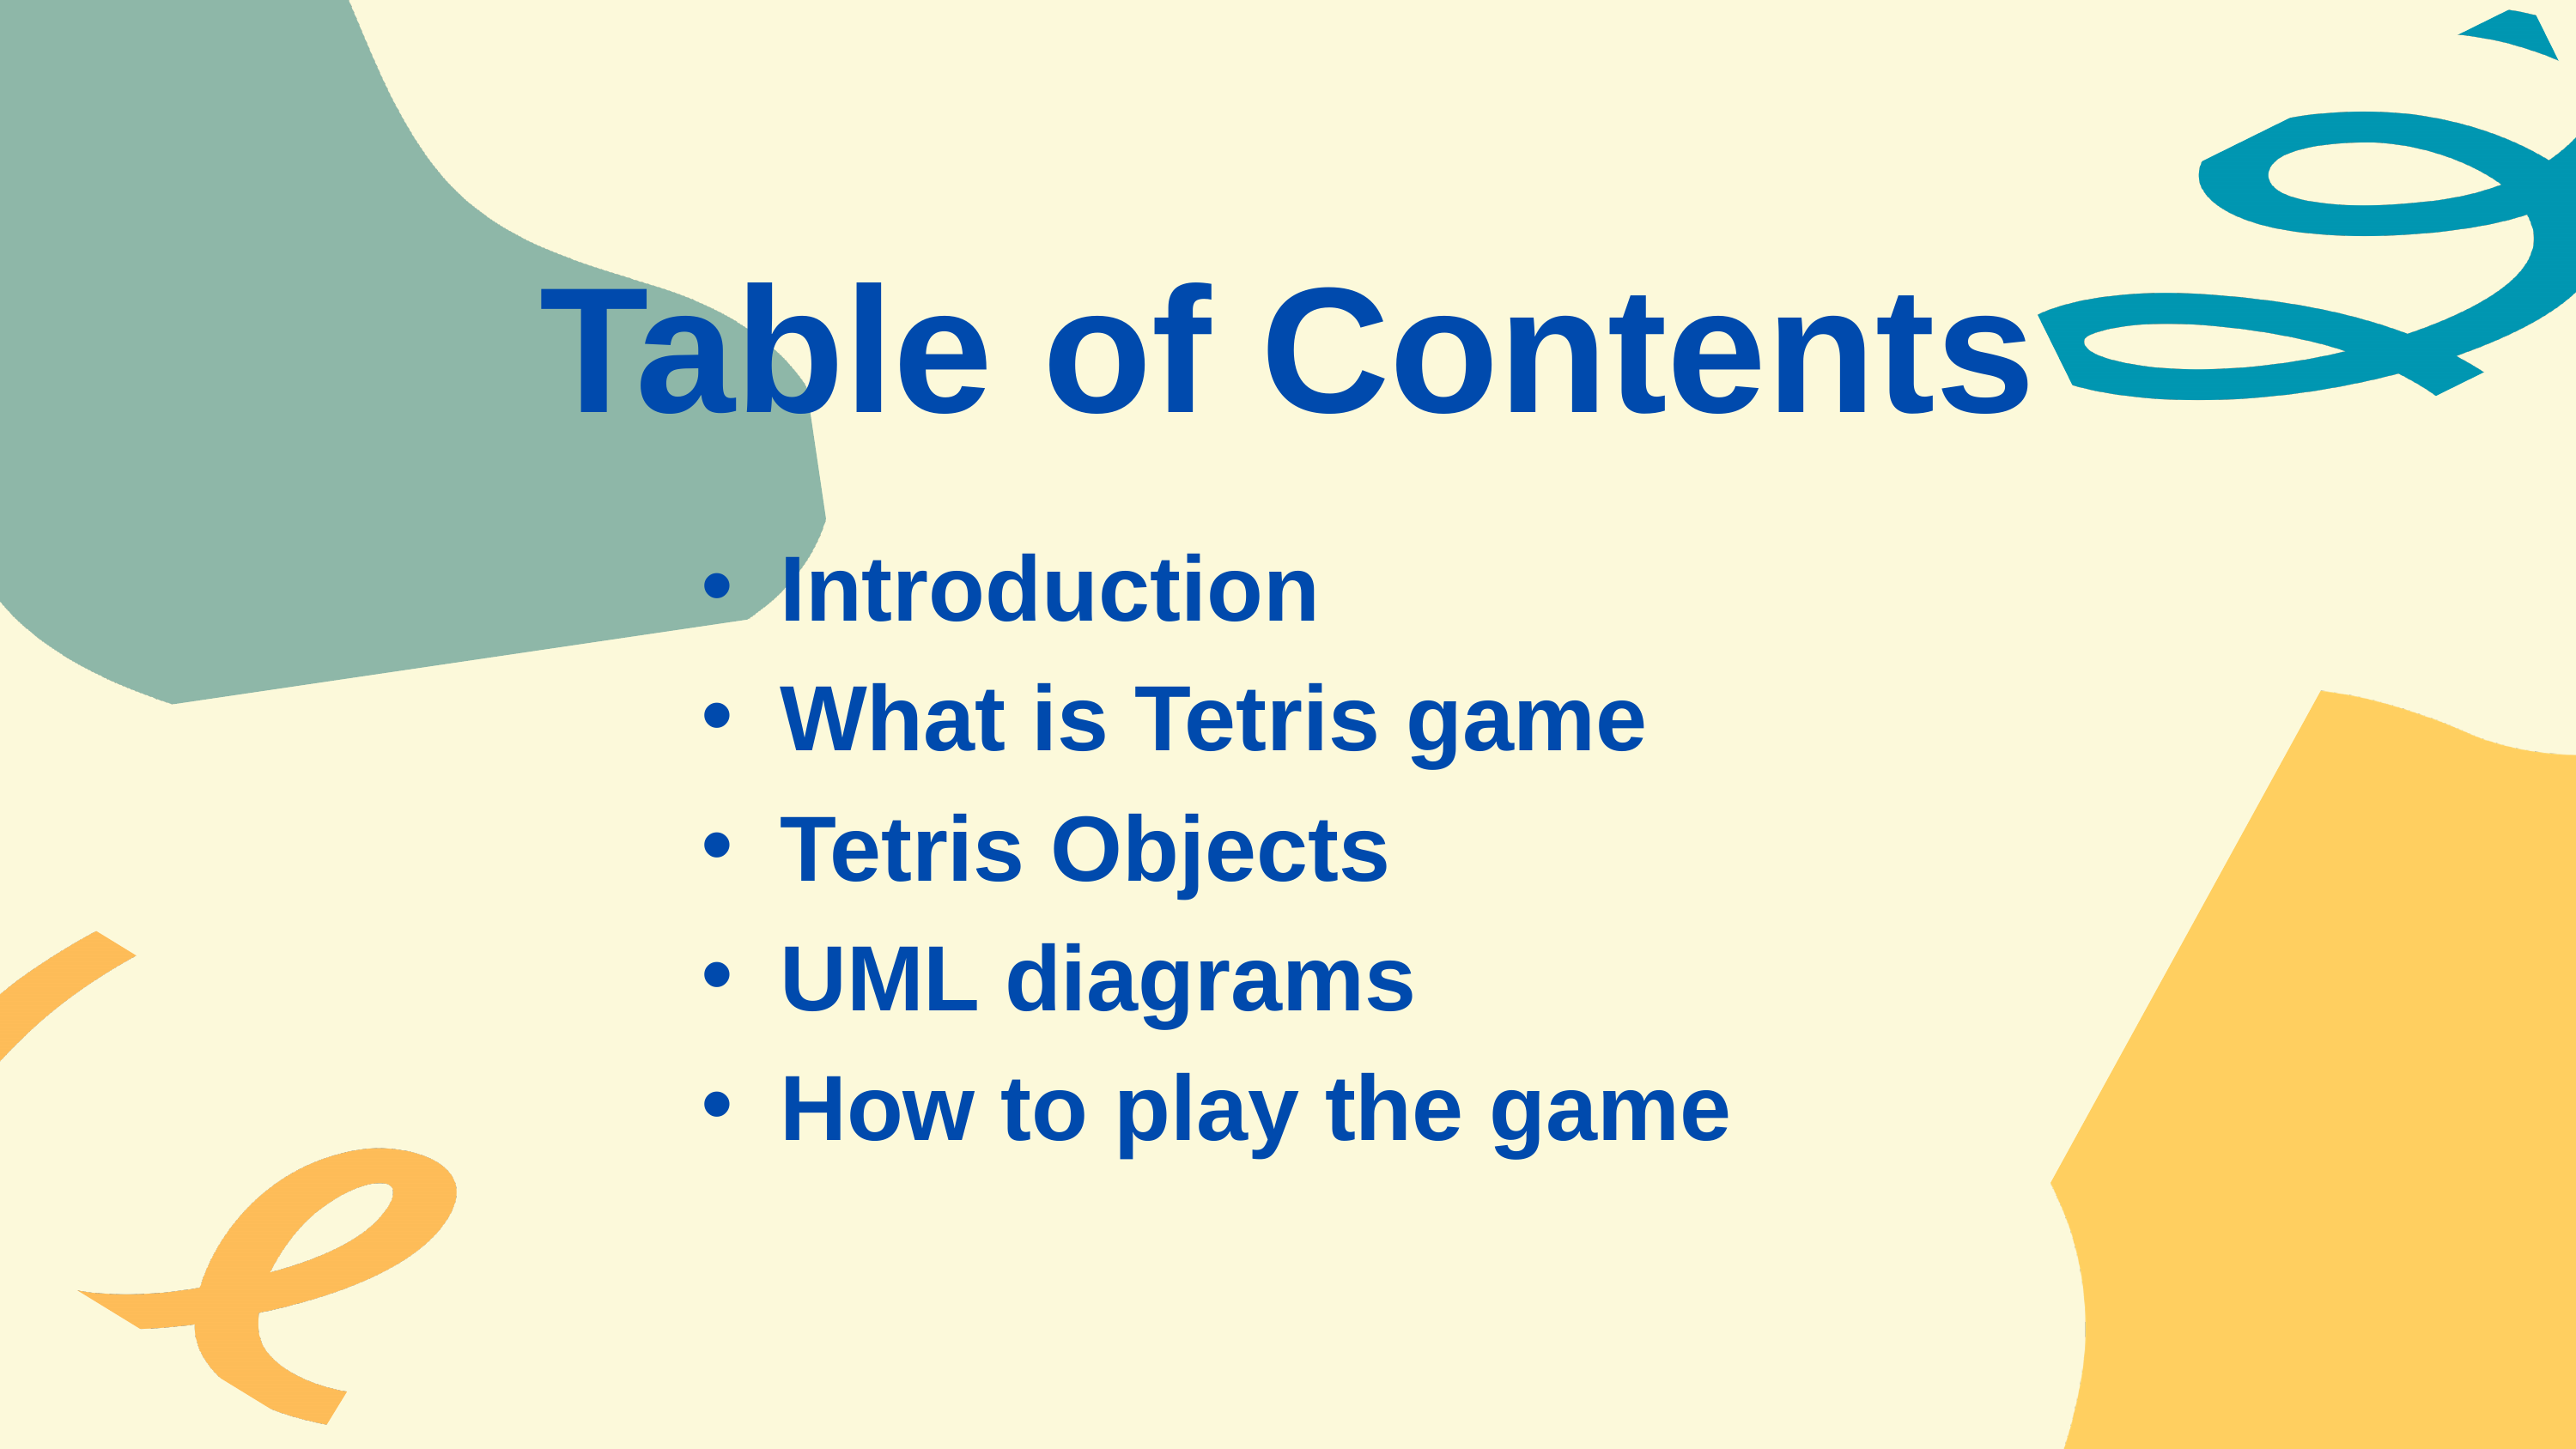

Table of Contents
Introduction
What is Tetris game
Tetris Objects
UML diagrams
How to play the game